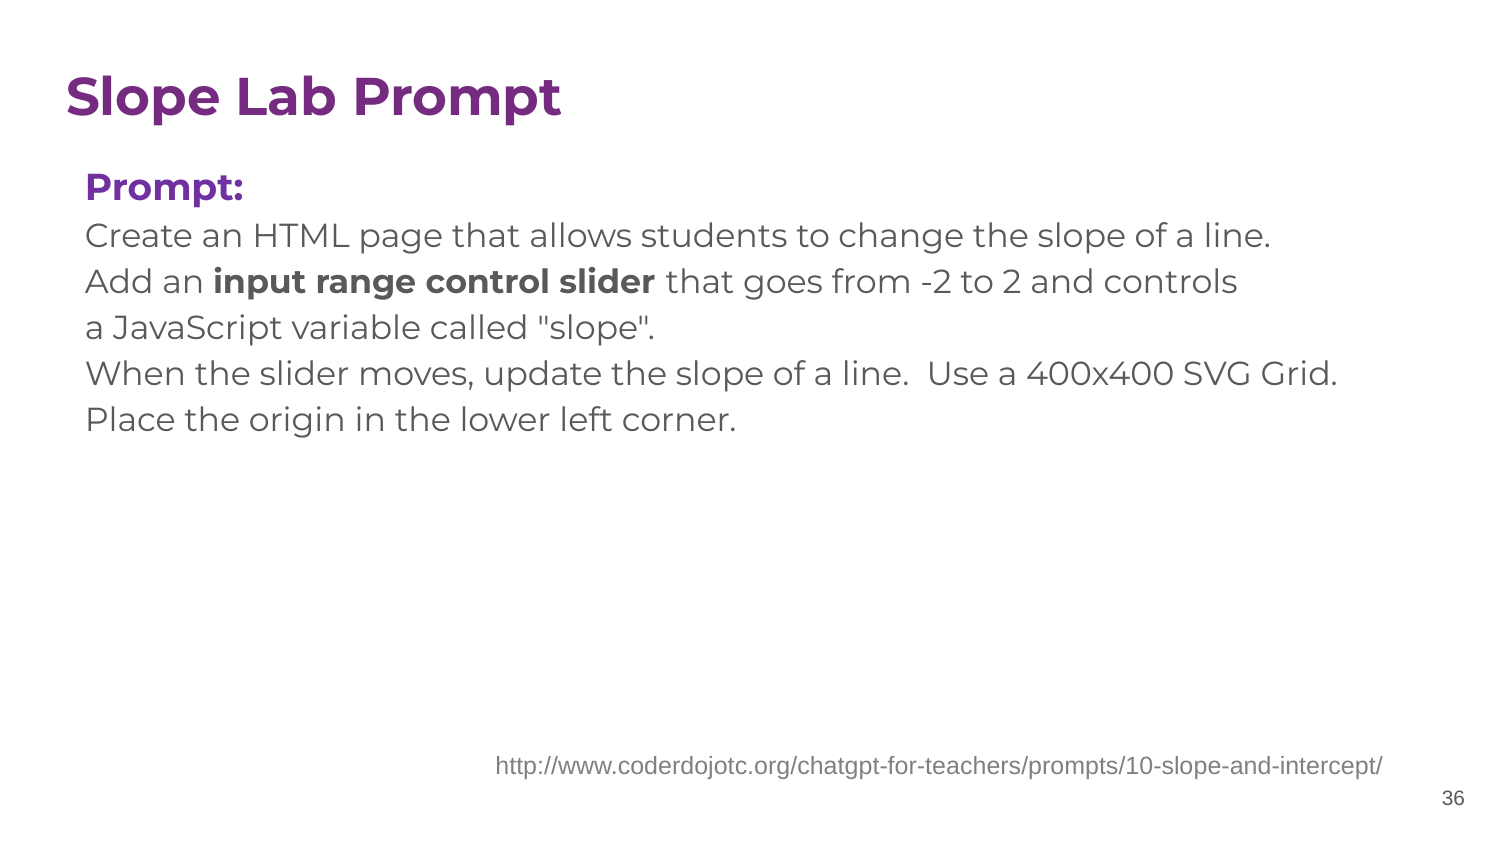

# Slope Lab Prompt
Prompt:
Create an HTML page that allows students to change the slope of a line.
Add an input range control slider that goes from -2 to 2 and controls
a JavaScript variable called "slope".
When the slider moves, update the slope of a line.  Use a 400x400 SVG Grid.
Place the origin in the lower left corner.
http://www.coderdojotc.org/chatgpt-for-teachers/prompts/10-slope-and-intercept/
36